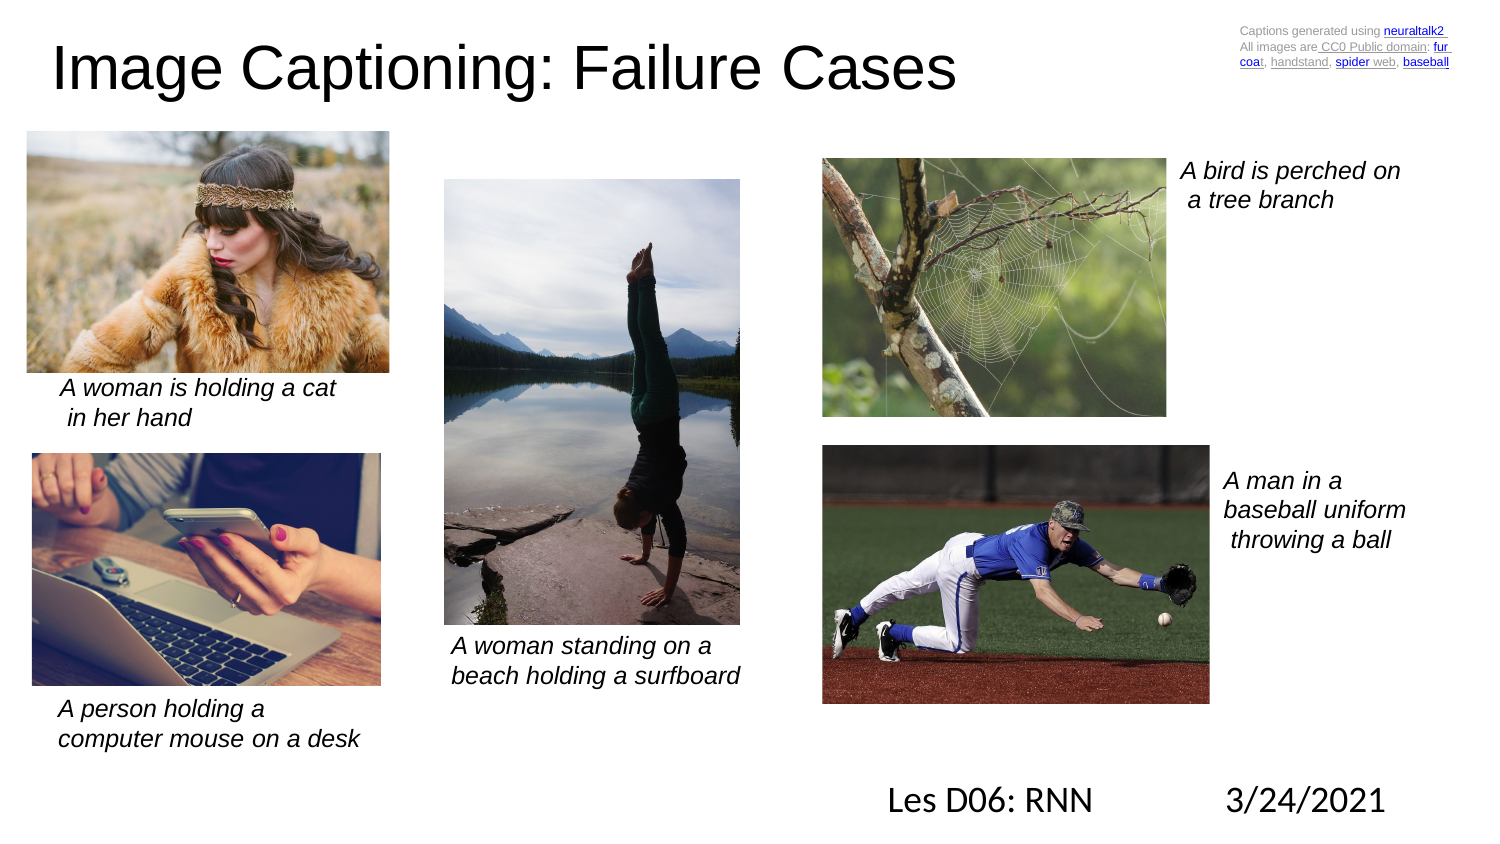

Captions generated using neuraltalk2  All images are CC0 Public domain: fur  coat, handstand, spider web, baseball
# Image Captioning: Failure Cases

A bird is perched on  a tree branch

A woman is holding a cat  in her hand

A man in a  baseball uniform  throwing a ball
A woman standing on a  beach holding a surfboard
A person holding a  computer mouse on a desk
Les D06: RNN
3/24/2021
Fei-Fei Li & Justin Johnson & Serena Yeung
Fei-Fei Li & Justin Johnson & Serena Yeung	Lecture 10 -	May 2, 2019